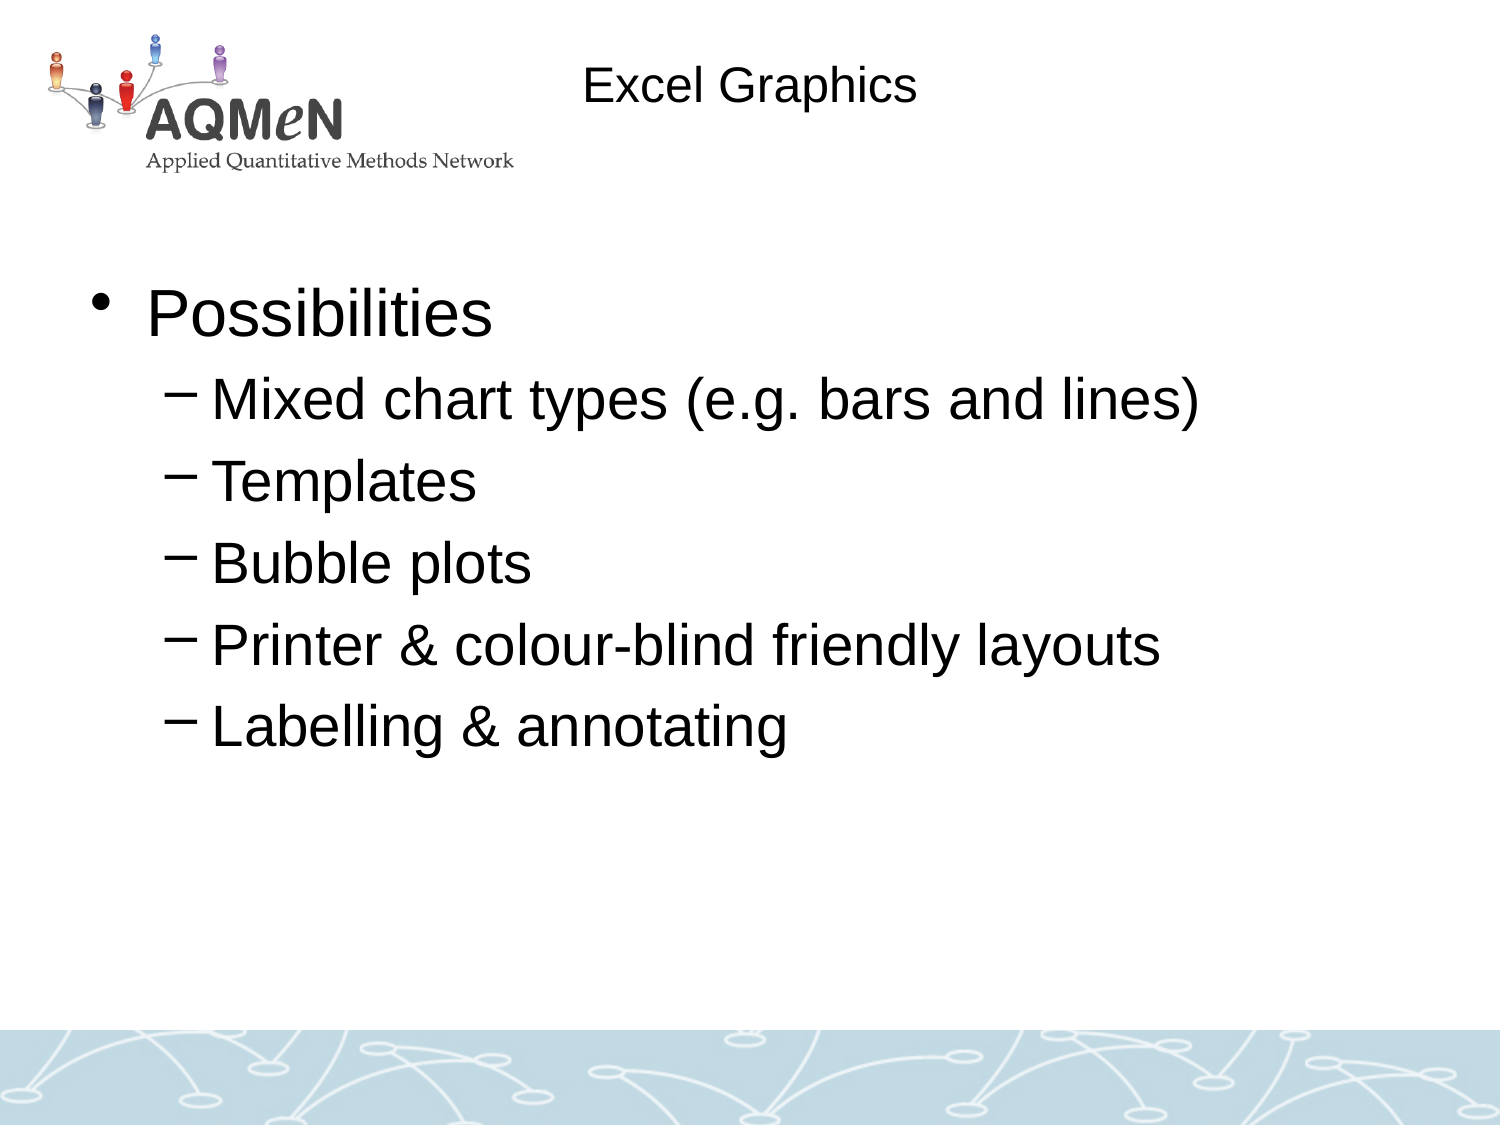

# Excel Graphics
Possibilities
Mixed chart types (e.g. bars and lines)
Templates
Bubble plots
Printer & colour-blind friendly layouts
Labelling & annotating